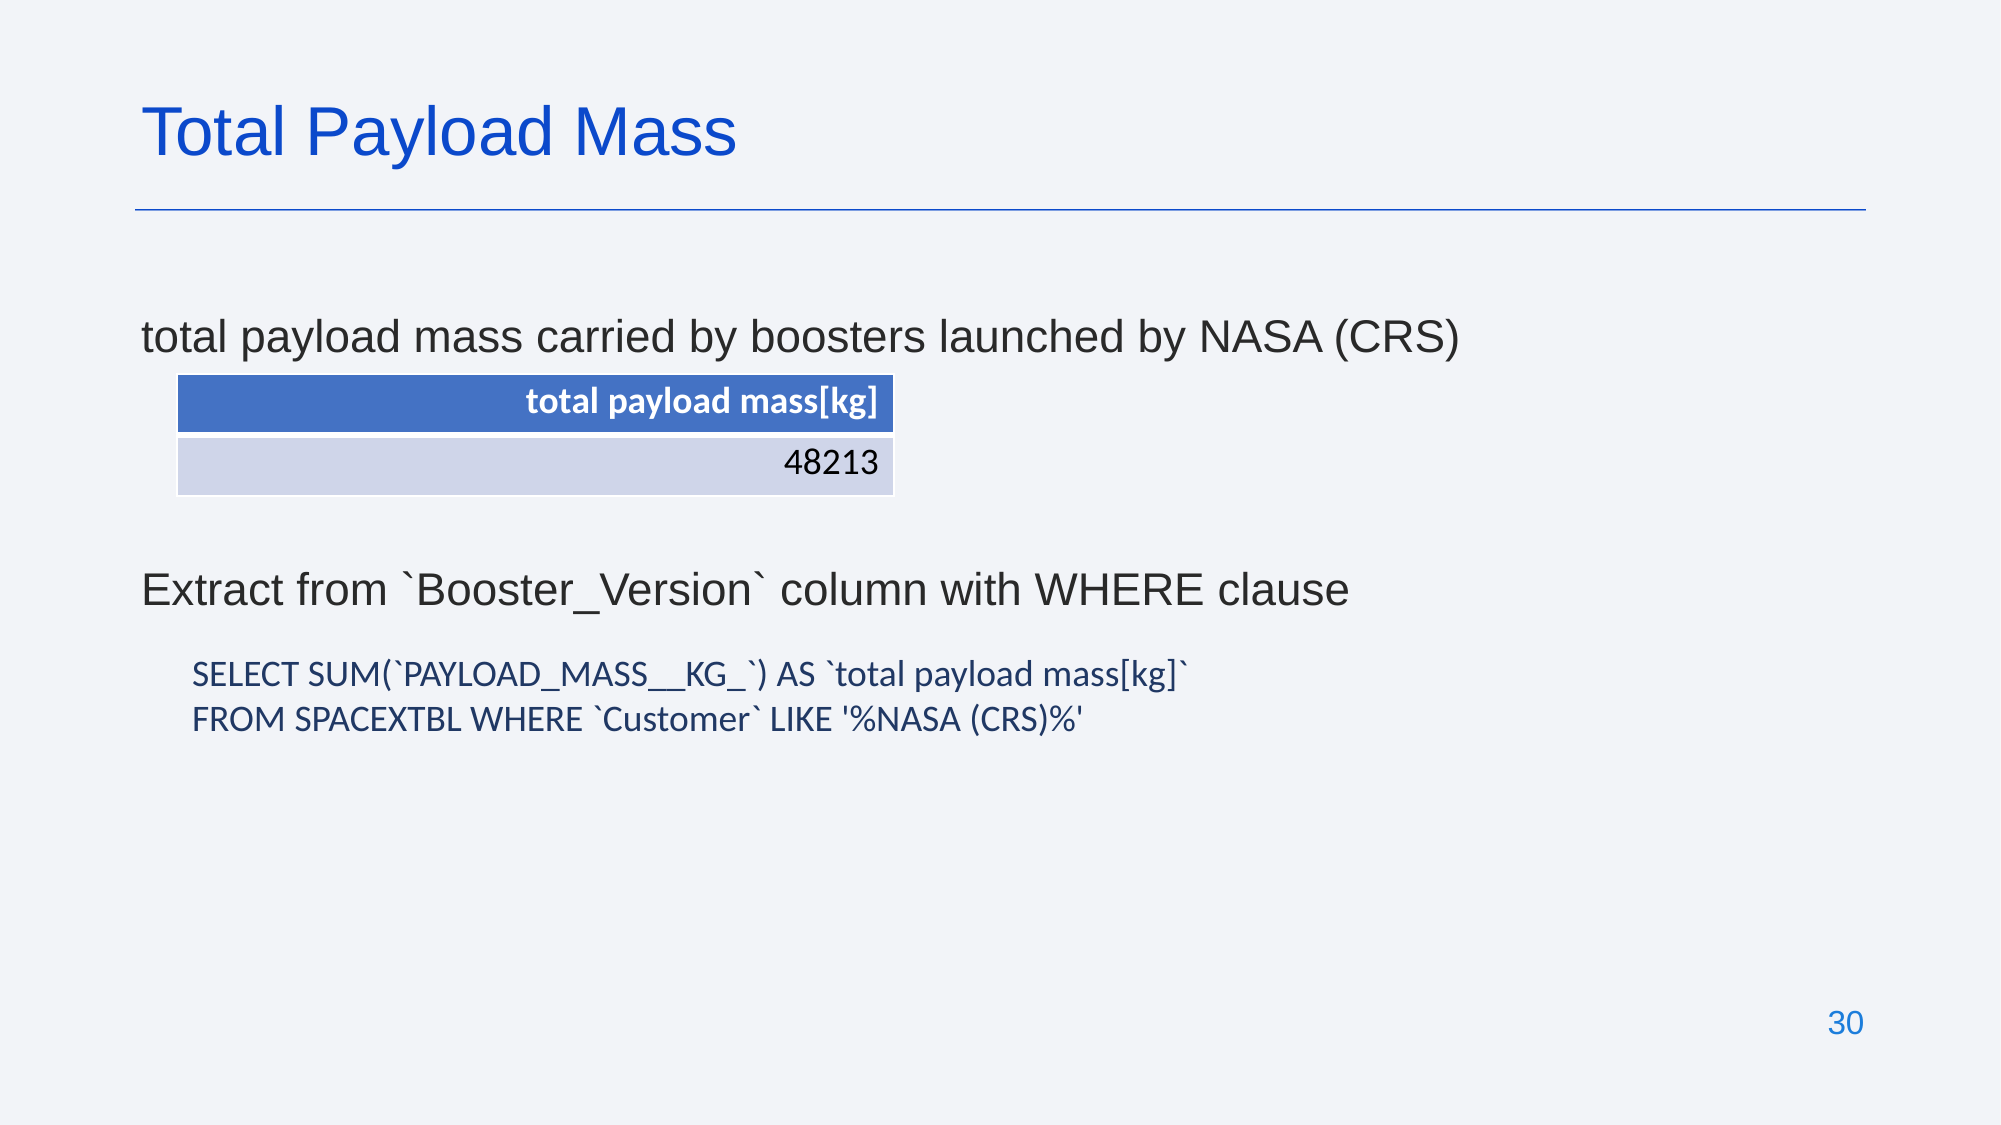

Total Payload Mass
total payload mass carried by boosters launched by NASA (CRS)

Extract from `Booster_Version` column with WHERE clause

| total payload mass[kg] |
| --- |
| 48213 |
SELECT SUM(`PAYLOAD_MASS__KG_`) AS `total payload mass[kg]`
FROM SPACEXTBL WHERE `Customer` LIKE '%NASA (CRS)%'
30